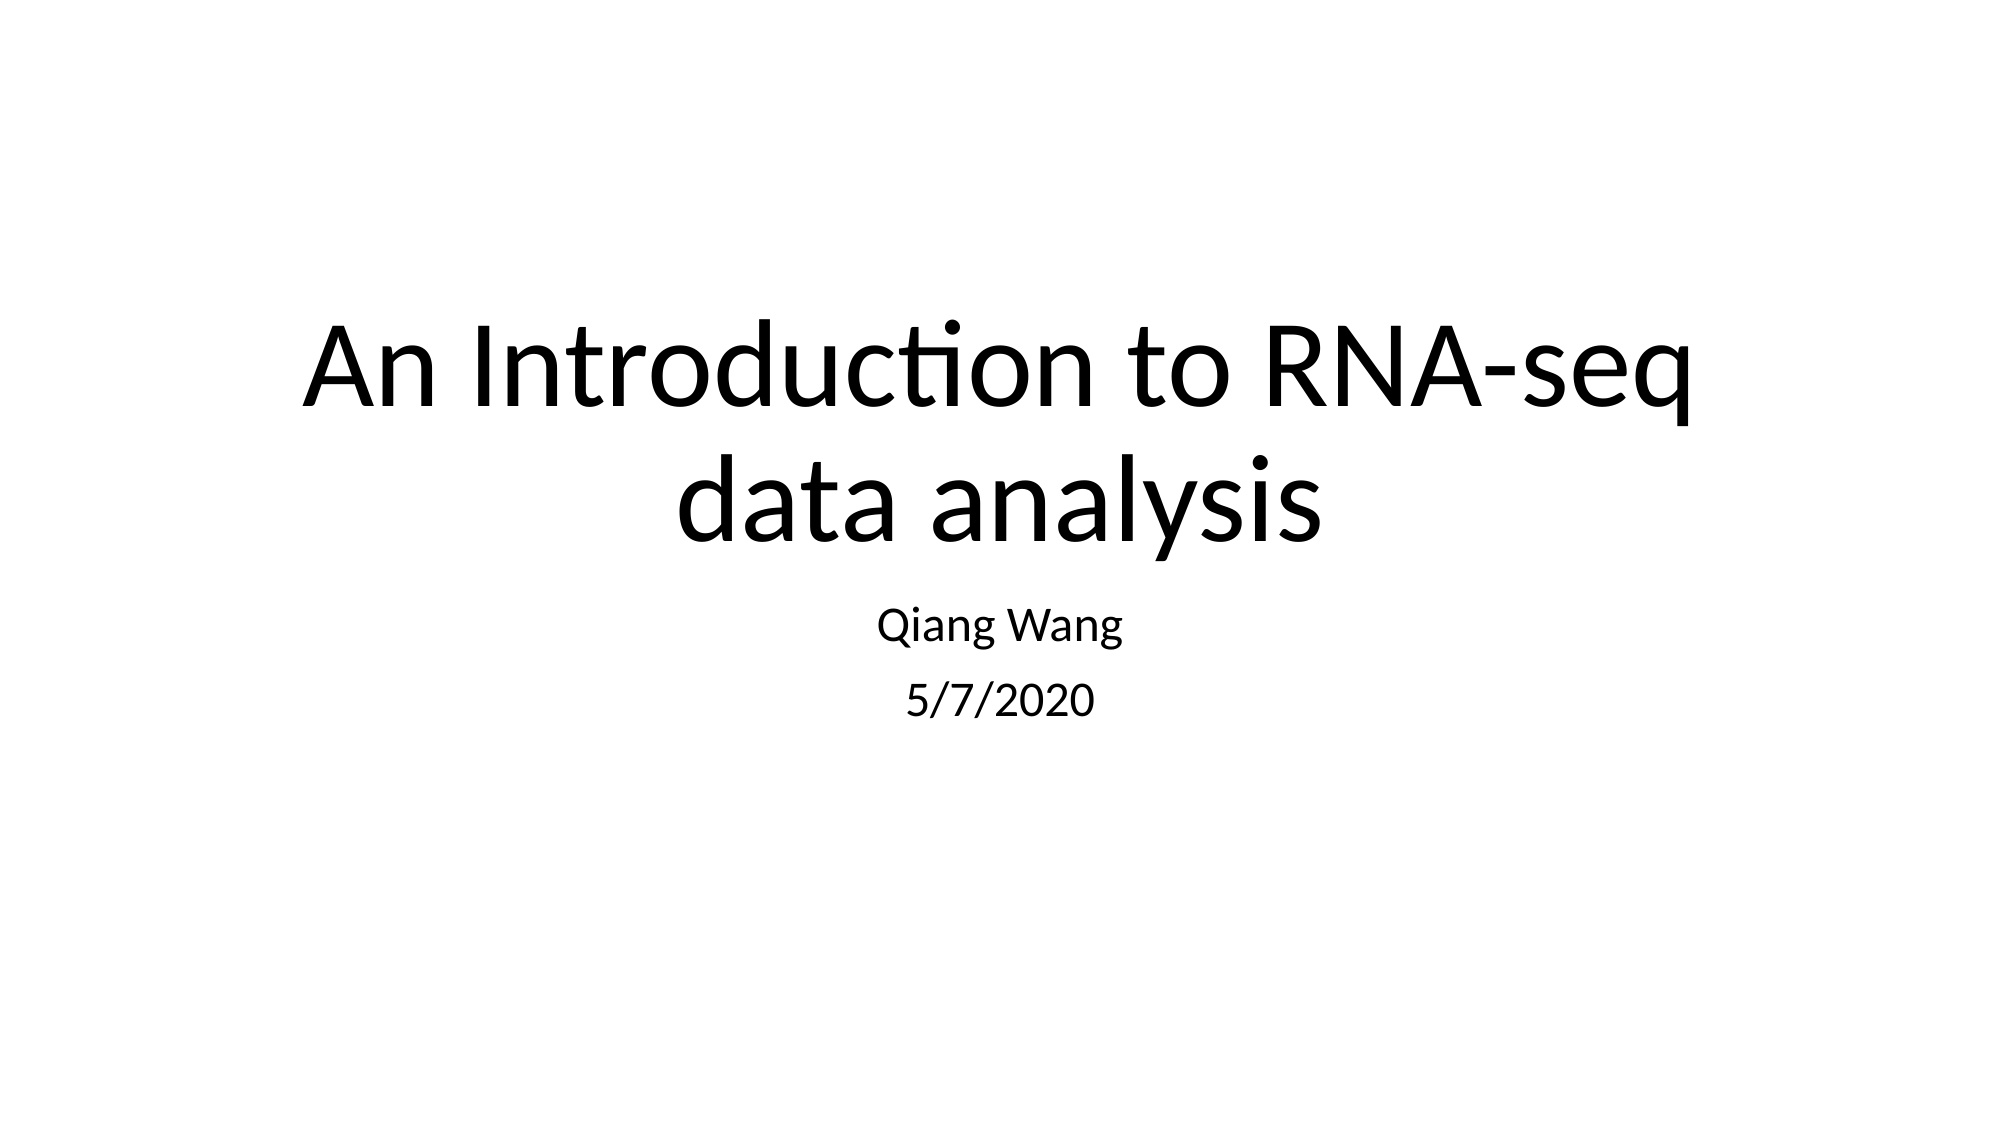

# An Introduction to RNA-seq data analysis
Qiang Wang
5/7/2020